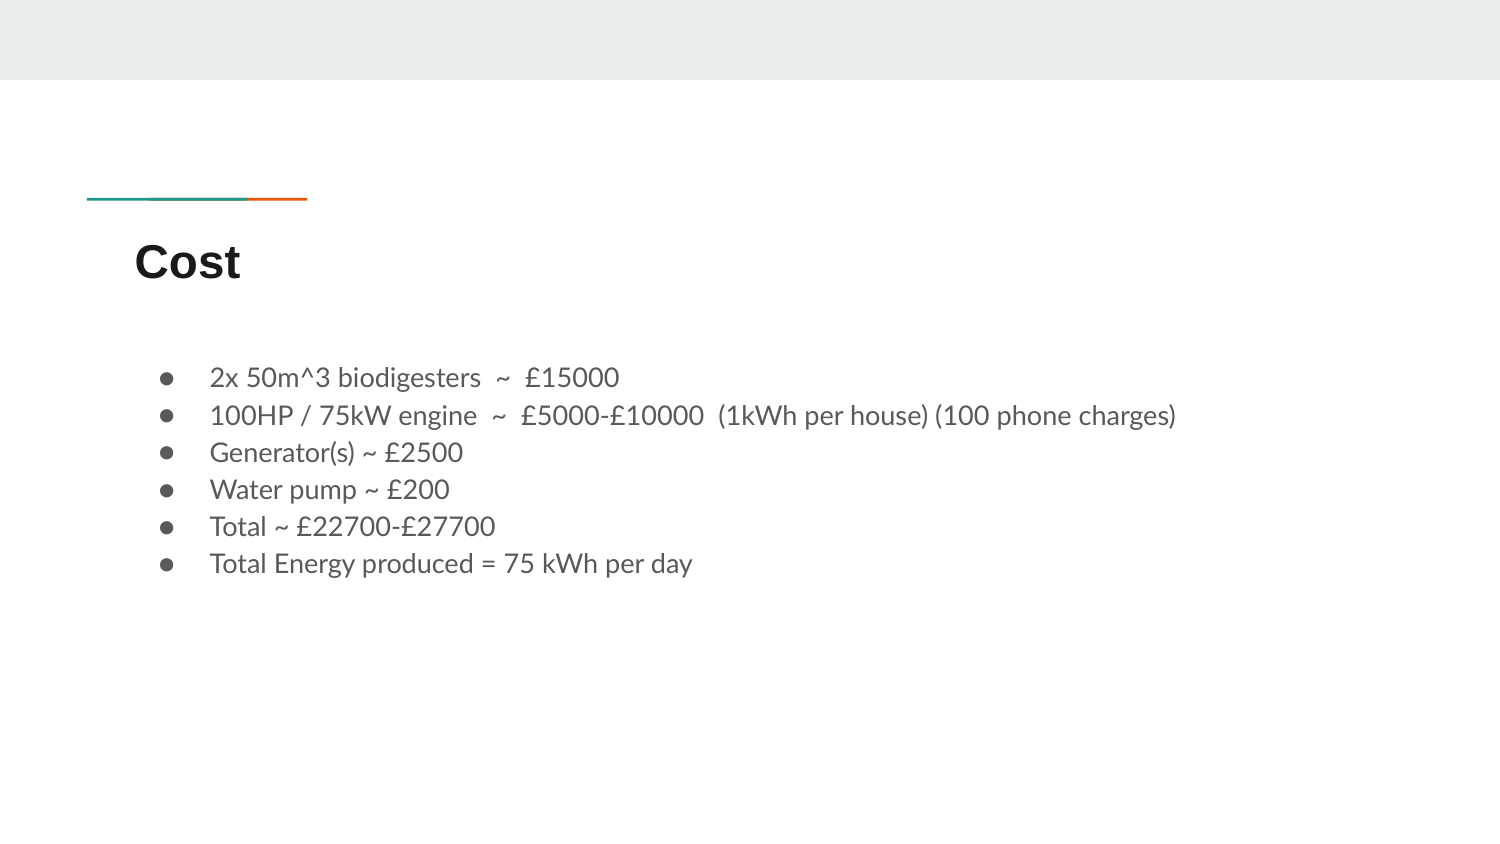

# Cost
2x 50m^3 biodigesters  ~  £15000
100HP / 75kW engine  ~  £5000-£10000  (1kWh per house) (100 phone charges)
Generator(s) ~ £2500
Water pump ~ £200
Total ~ £22700-£27700
Total Energy produced = 75 kWh per day